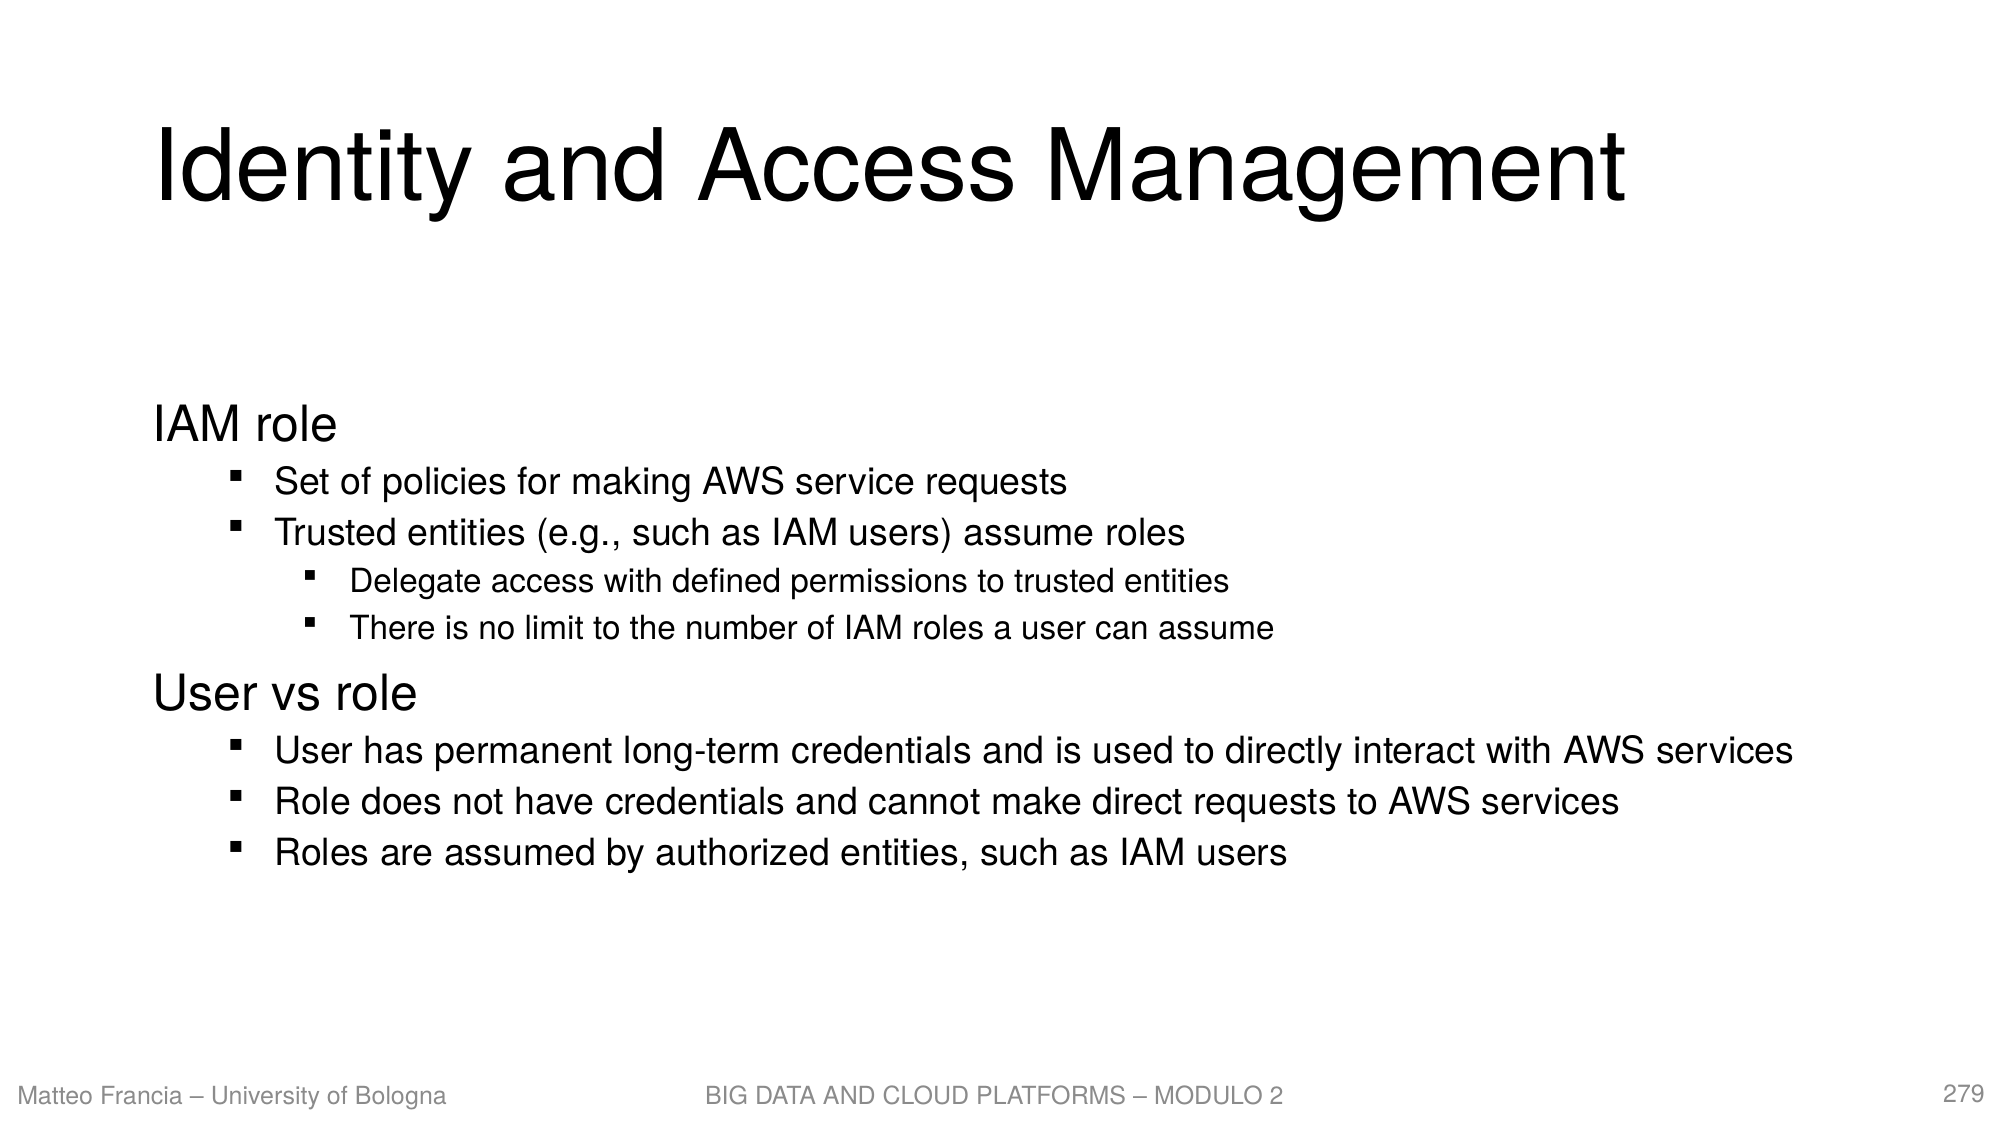

# Identity and Access Management
IAM role
Set of policies for making AWS service requests
Trusted entities (e.g., such as IAM users) assume roles
Delegate access with defined permissions to trusted entities
There is no limit to the number of IAM roles a user can assume
User vs role
User has permanent long-term credentials and is used to directly interact with AWS services
Role does not have credentials and cannot make direct requests to AWS services
Roles are assumed by authorized entities, such as IAM users
279
Matteo Francia – University of Bologna